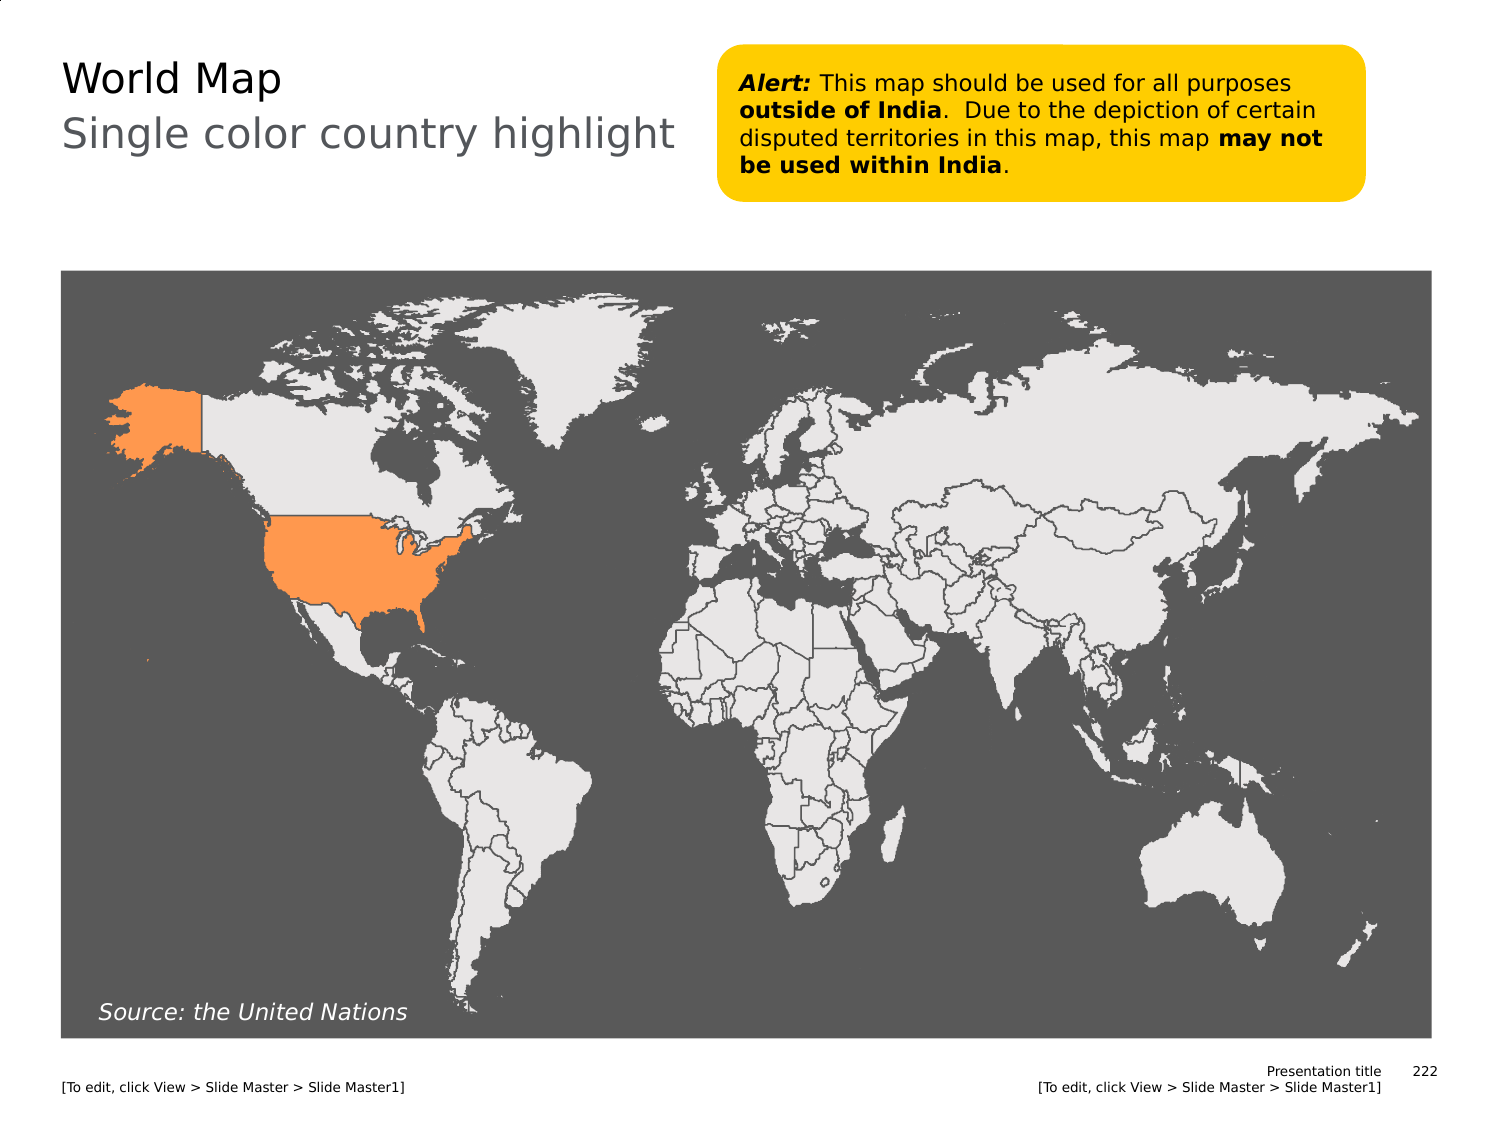

Alert: This map should be used for all purposes outside of India.  Due to the depiction of certain disputed territories in this map, this map may not be used within India.
# World Map
Single color country highlight

Source: the United Nations